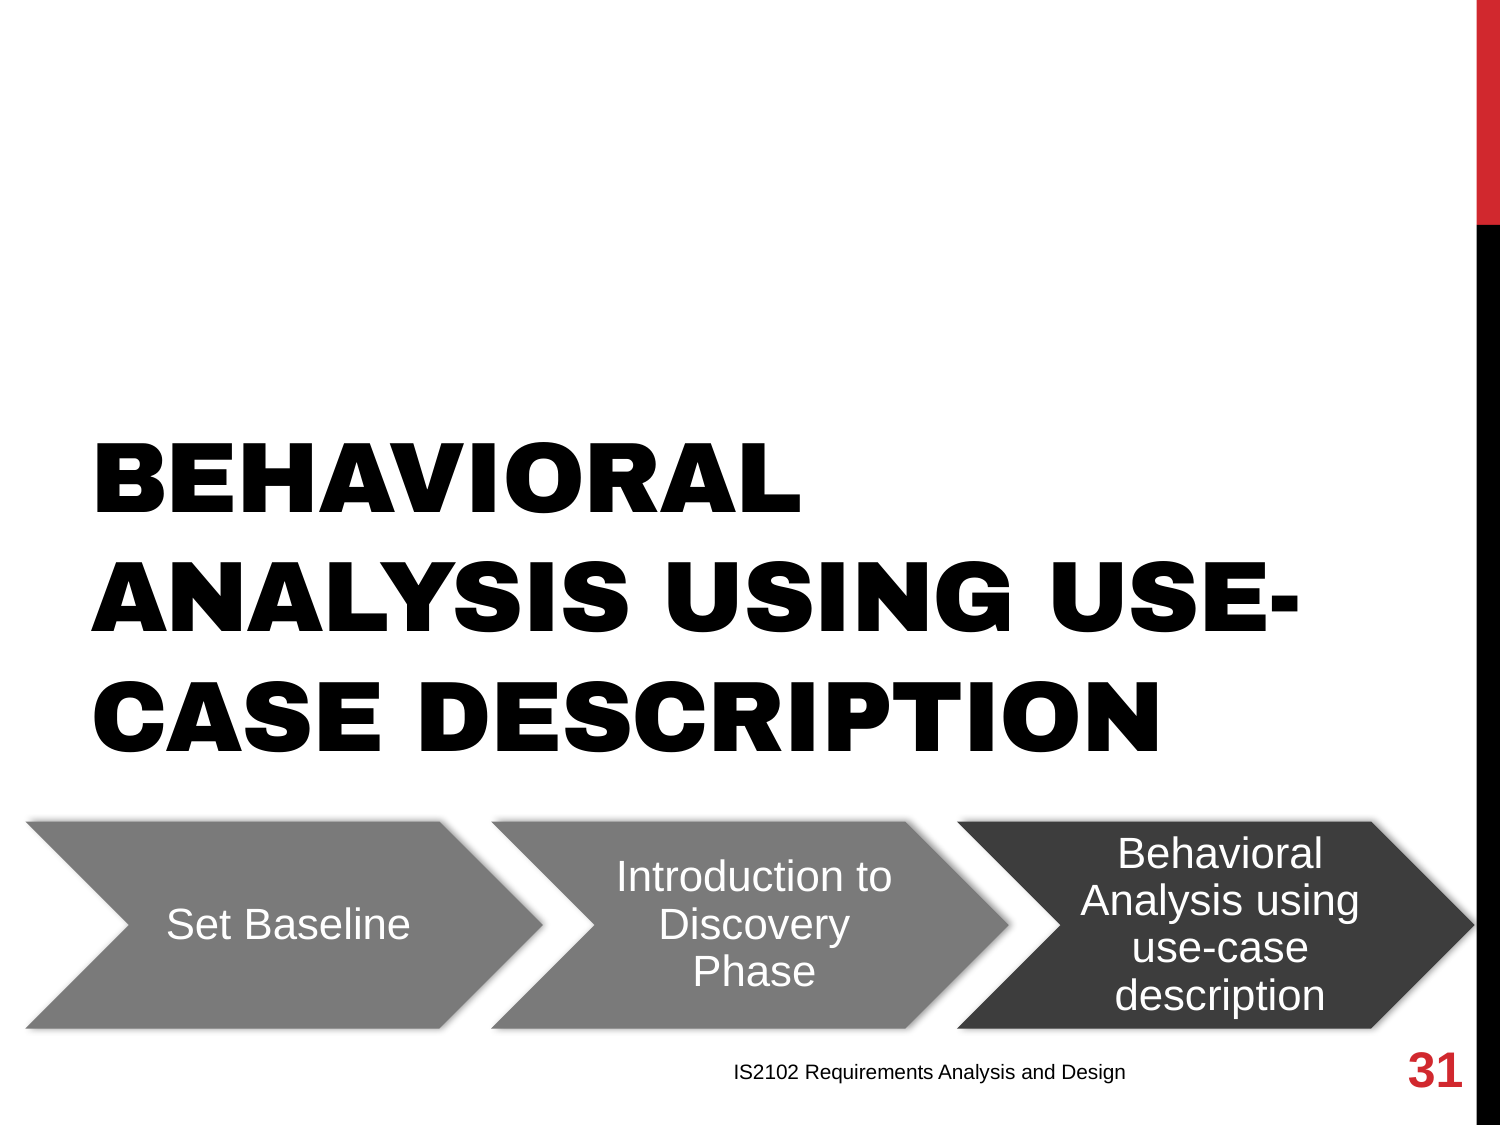

# Behavioral Analysis using use-case description
Set Baseline
Introduction to Discovery Phase
Behavioral Analysis using use-case description
31
IS2102 Requirements Analysis and Design